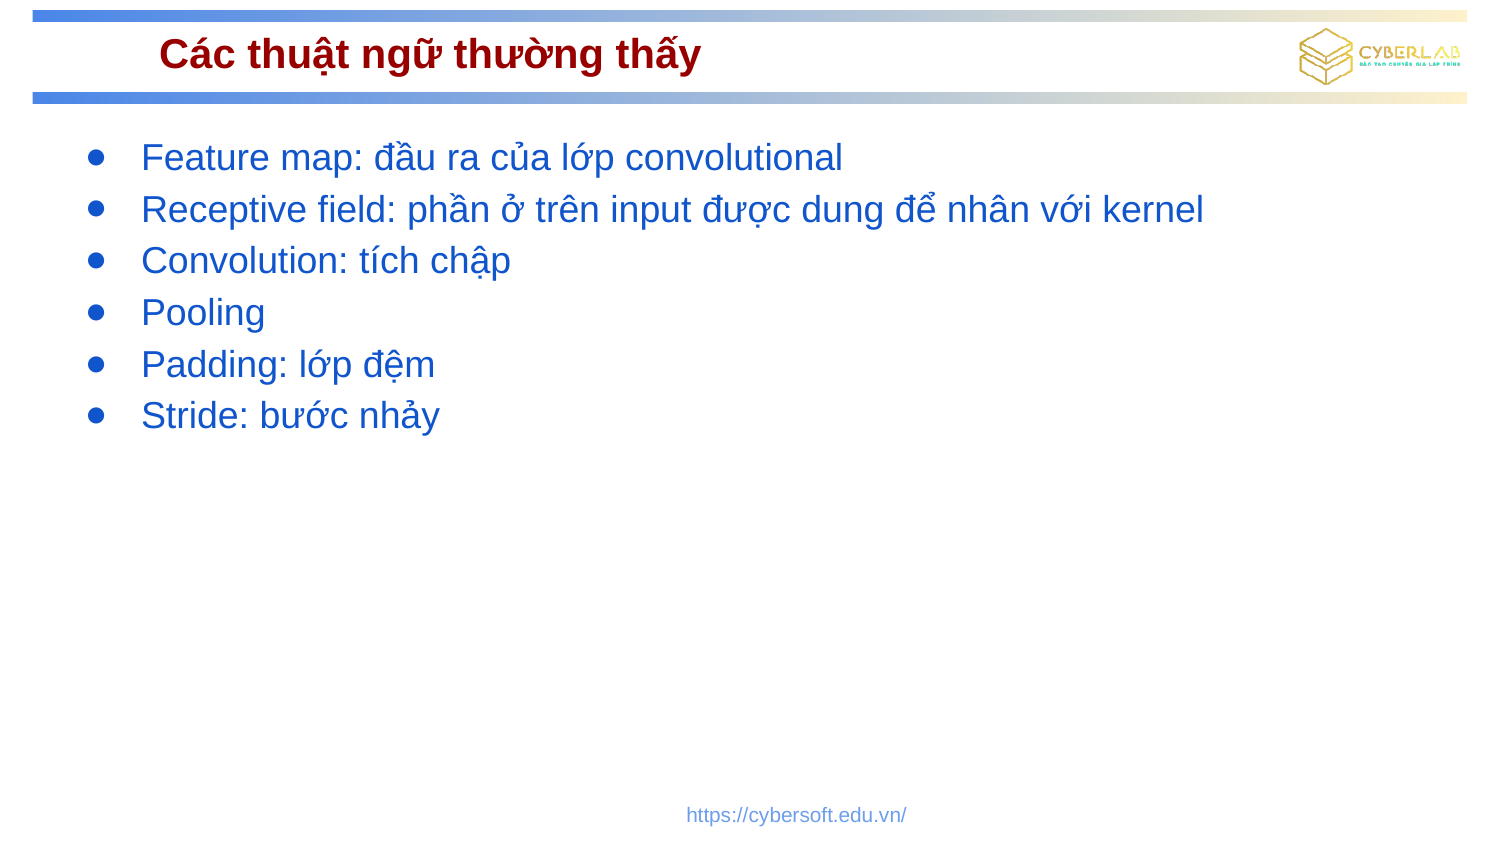

# Các thuật ngữ thường thấy
Feature map: đầu ra của lớp convolutional
Receptive field: phần ở trên input được dung để nhân với kernel
Convolution: tích chập
Pooling
Padding: lớp đệm
Stride: bước nhảy